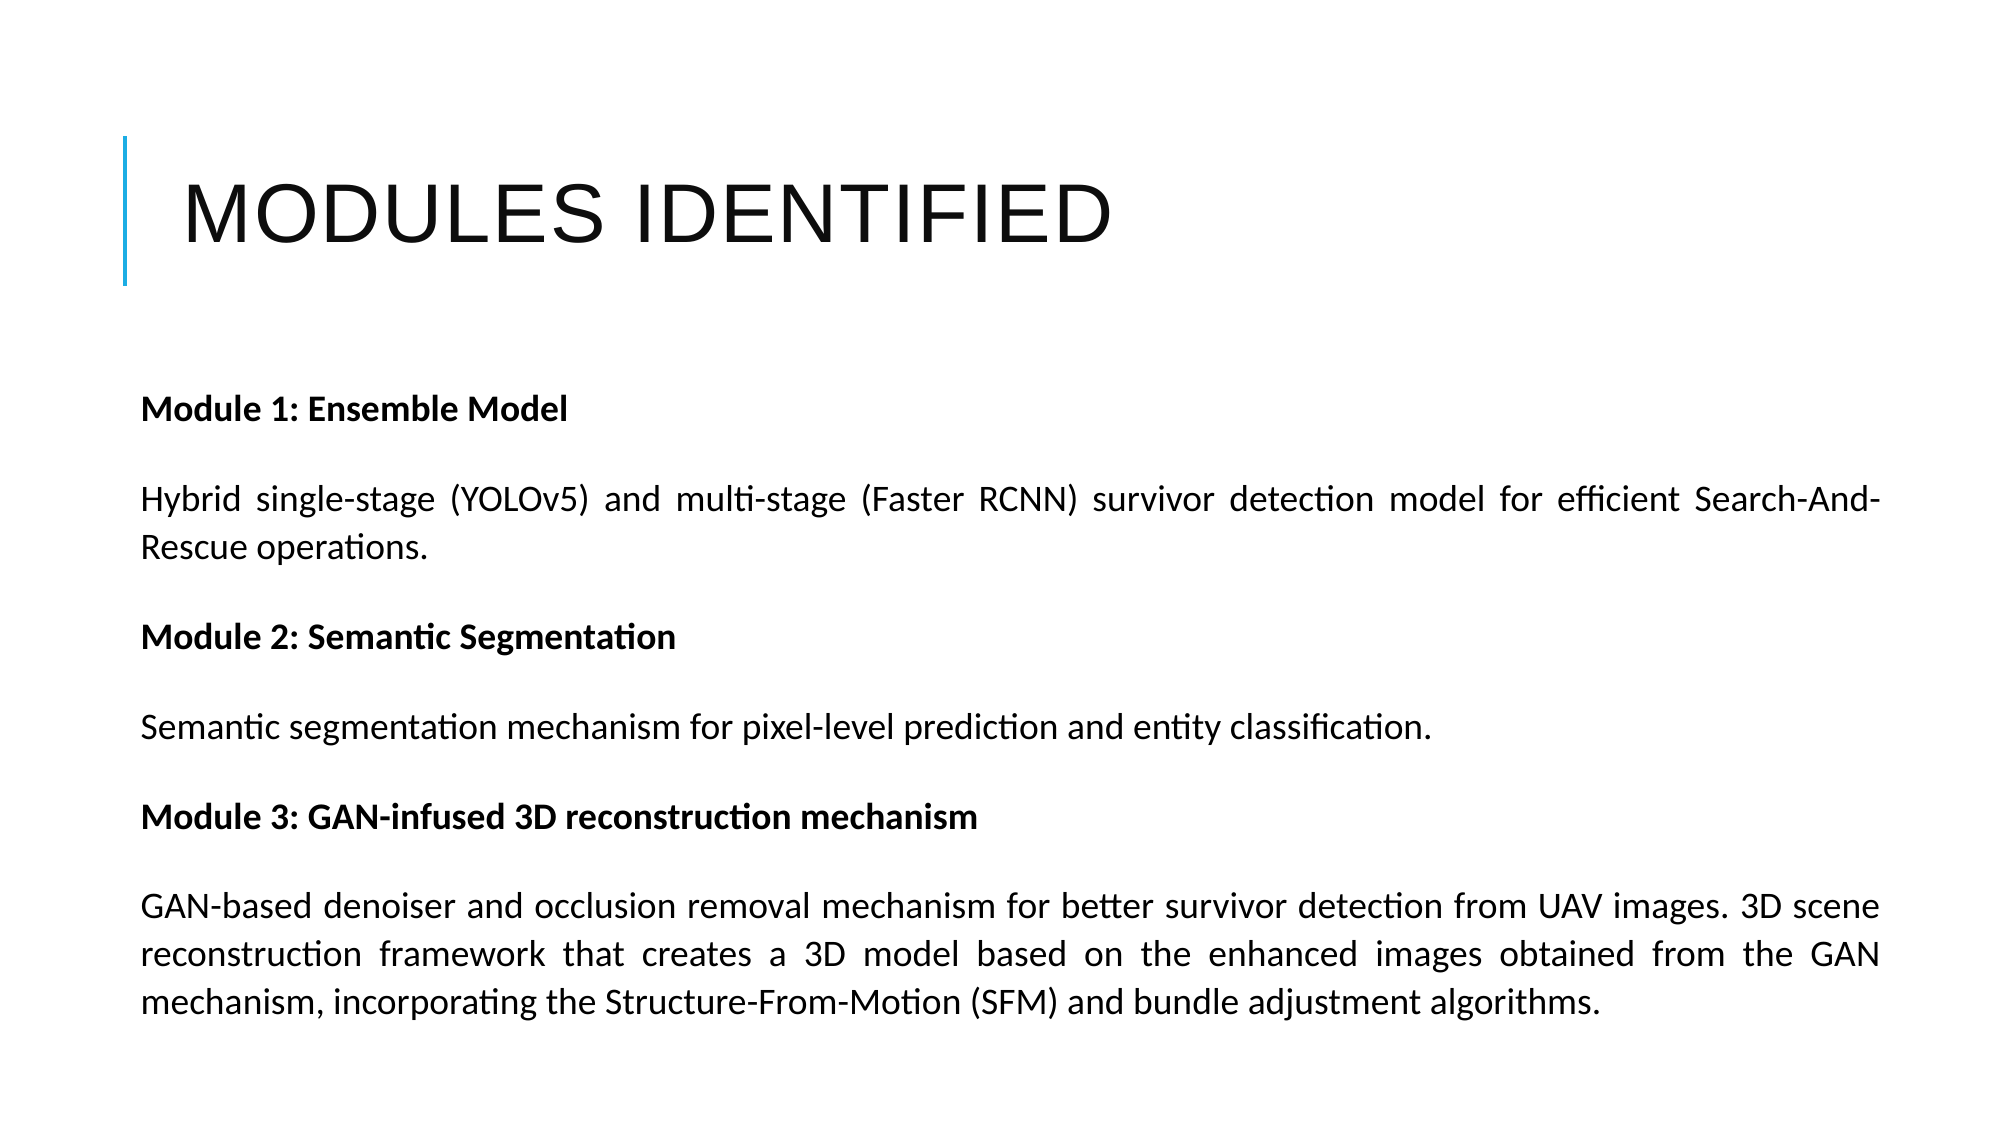

# MODULES IDENTIFIED
Module 1: Ensemble Model
Hybrid single-stage (YOLOv5) and multi-stage (Faster RCNN) survivor detection model for efficient Search-And-Rescue operations.
Module 2: Semantic Segmentation
Semantic segmentation mechanism for pixel-level prediction and entity classification.
Module 3: GAN-infused 3D reconstruction mechanism
GAN-based denoiser and occlusion removal mechanism for better survivor detection from UAV images. 3D scene reconstruction framework that creates a 3D model based on the enhanced images obtained from the GAN mechanism, incorporating the Structure-From-Motion (SFM) and bundle adjustment algorithms.